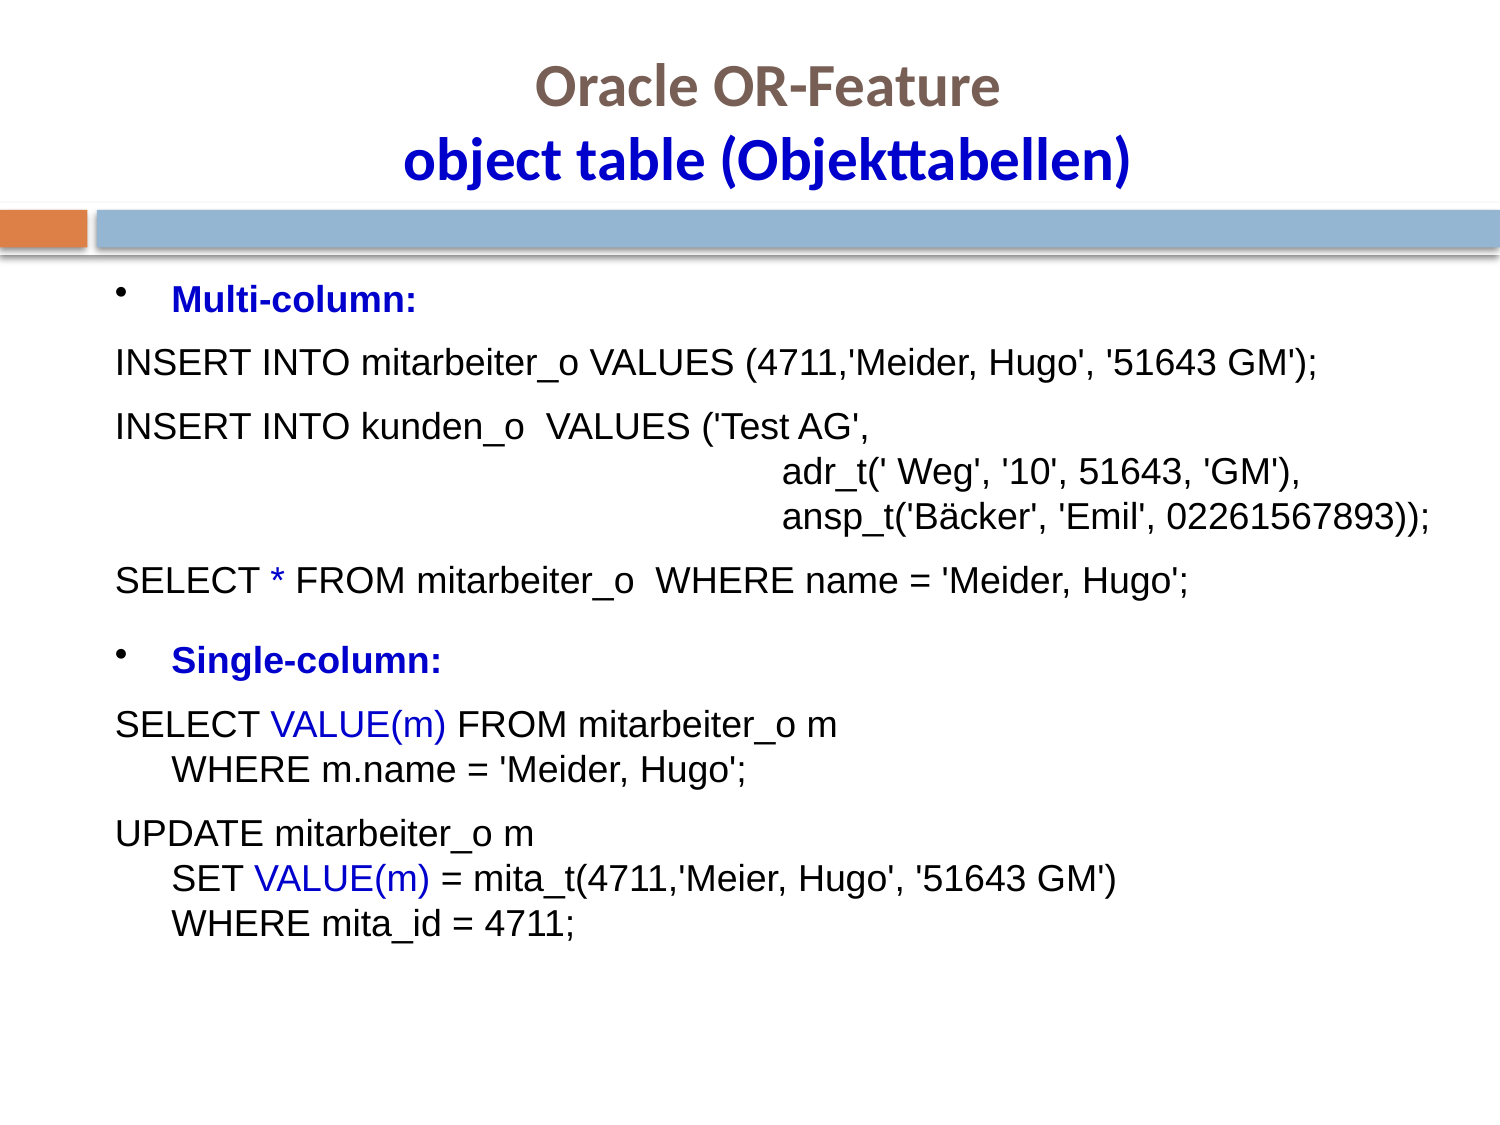

# Oracle OR-Feature object table (Objekttabellen)
Multi-column:
INSERT INTO mitarbeiter_o VALUES (4711,'Meider, Hugo', '51643 GM');
INSERT INTO kunden_o  VALUES ('Test AG',
 				 adr_t(' Weg', '10', 51643, 'GM'),
				 ansp_t('Bäcker', 'Emil', 02261567893));
SELECT * FROM mitarbeiter_o  WHERE name = 'Meider, Hugo';
Single-column:
SELECT VALUE(m) FROM mitarbeiter_o m
WHERE m.name = 'Meider, Hugo';
UPDATE mitarbeiter_o m
SET VALUE(m) = mita_t(4711,'Meier, Hugo', '51643 GM')
WHERE mita_id = 4711;